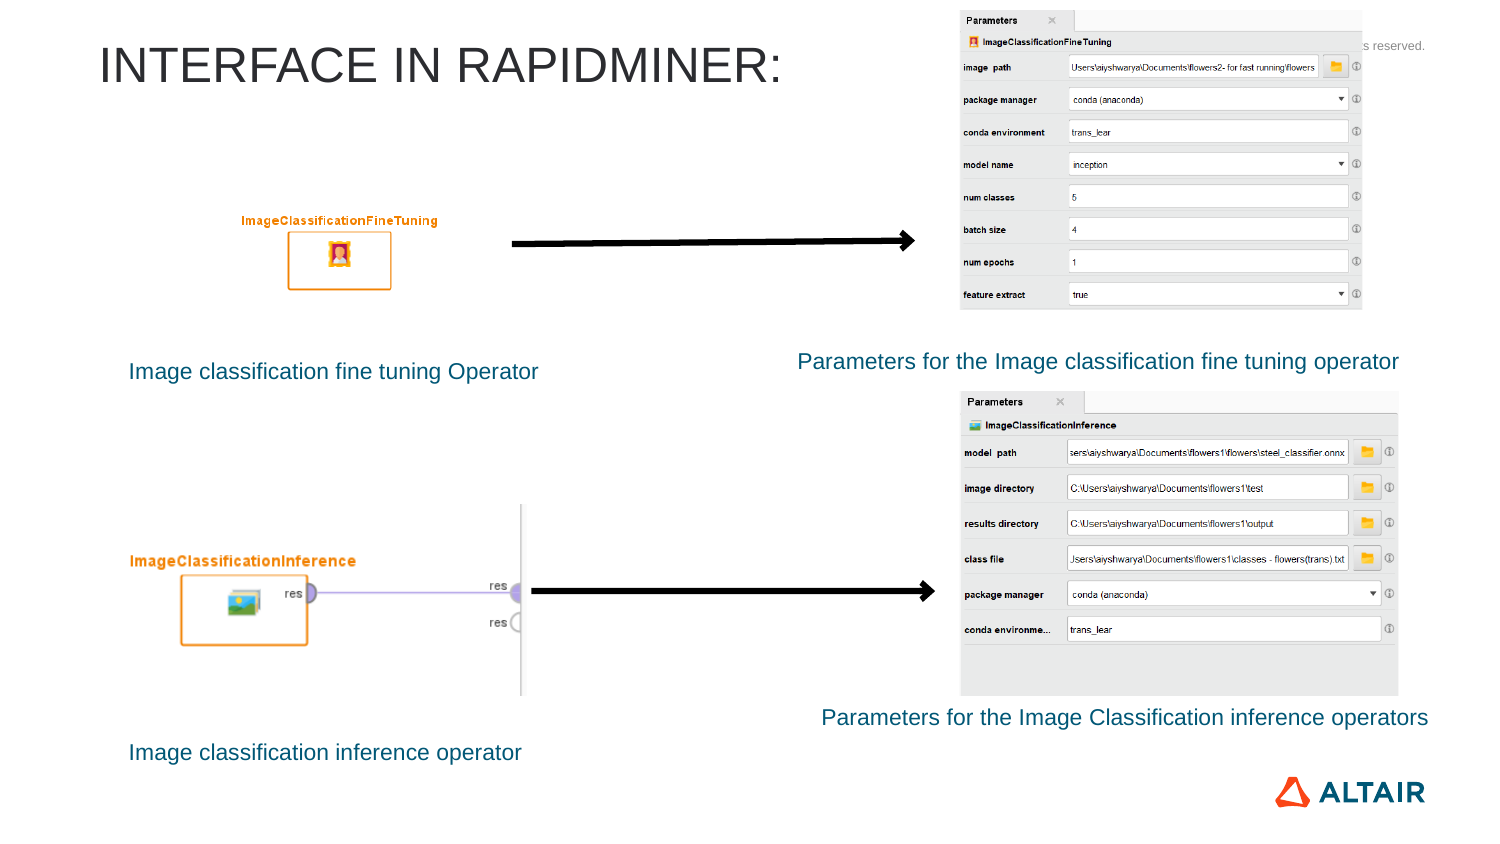

INTERFACE IN RAPIDMINER:

Parameters for the Image classification fine tuning operator
Image classification fine tuning Operator

Parameters for the Image Classification inference operators
Image classification inference operator